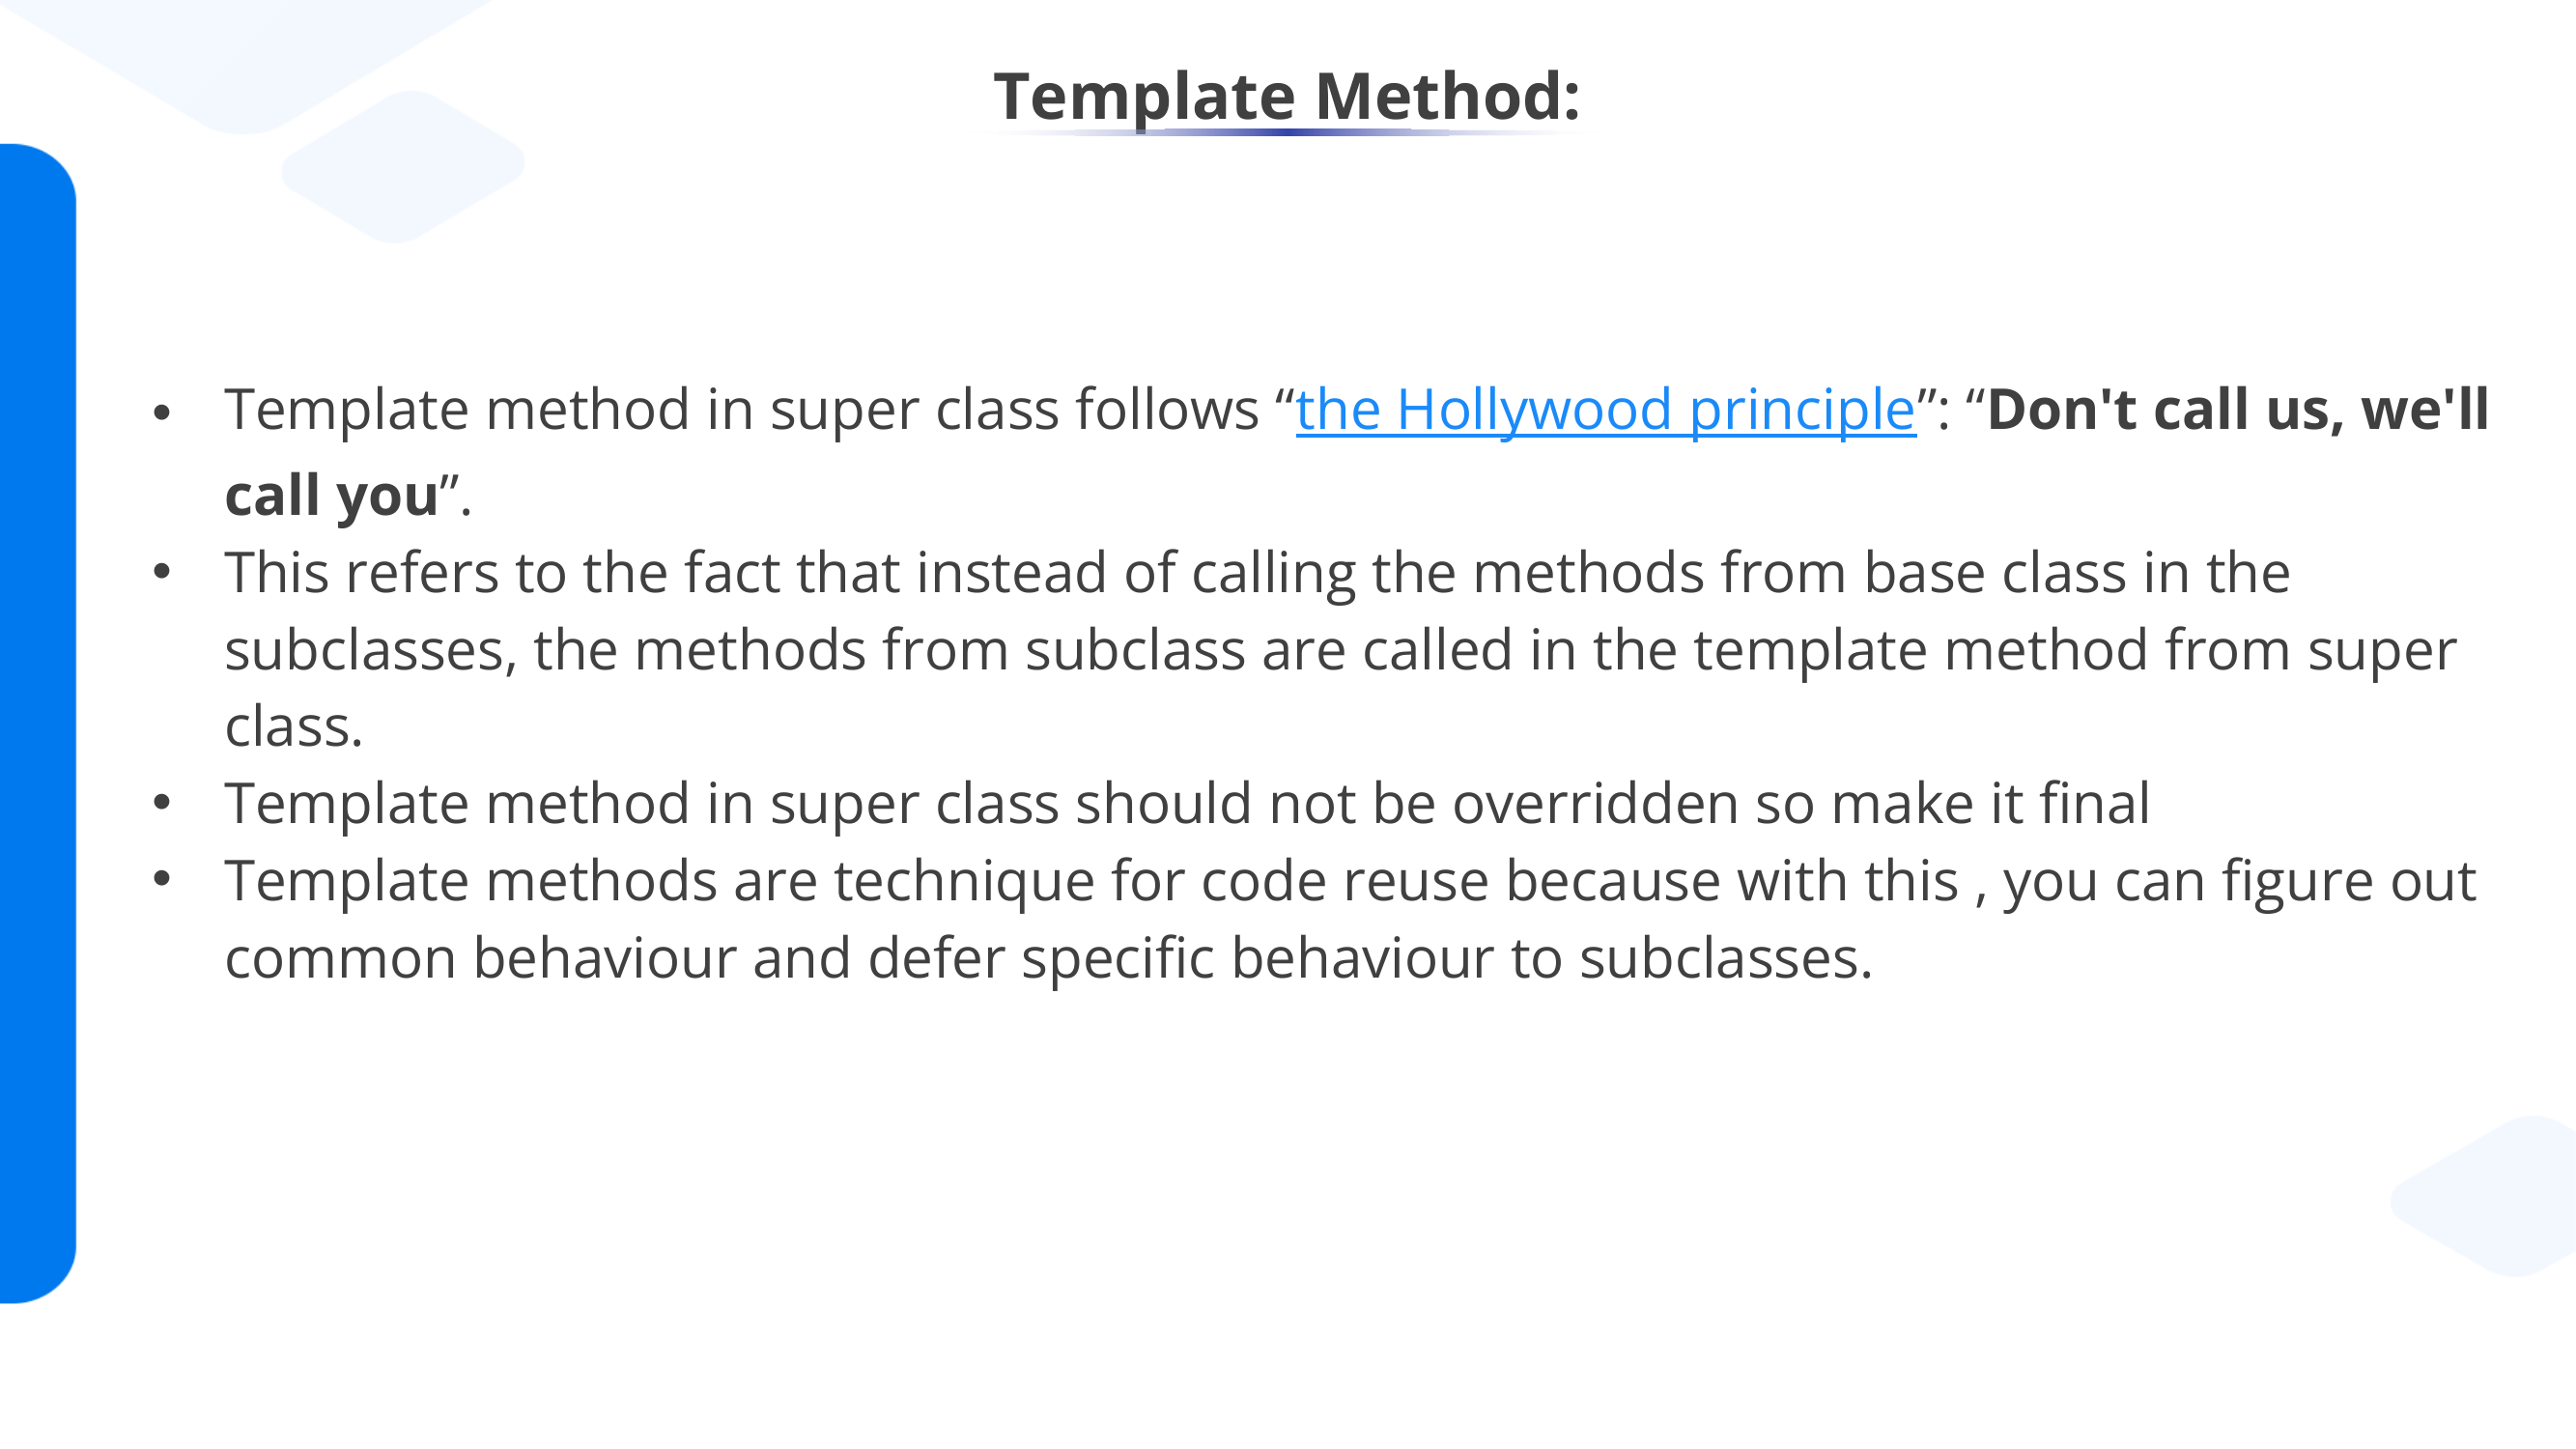

# Template Method:

Template method in super class follows “the Hollywood principle”: “Don't call us, we'll call you”.
This refers to the fact that instead of calling the methods from base class in the subclasses, the methods from subclass are called in the template method from super class.
Template method in super class should not be overridden so make it final
Template methods are technique for code reuse because with this , you can figure out common behaviour and defer specific behaviour to subclasses.